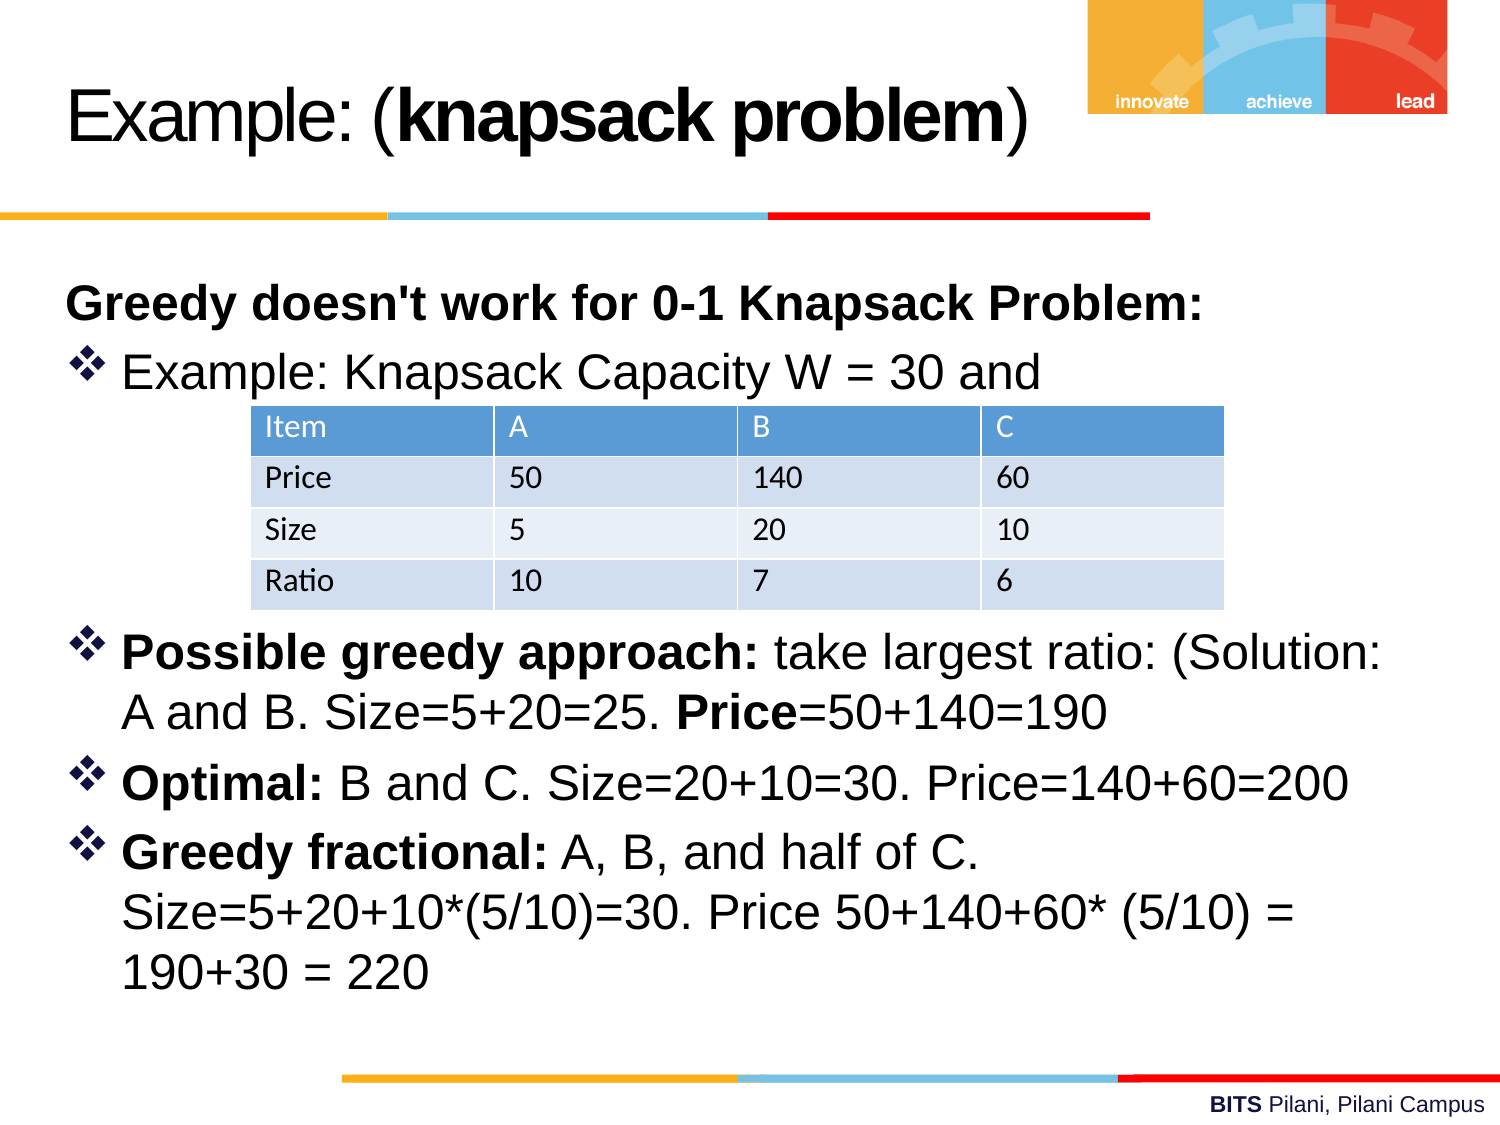

Example: (knapsack problem)
Greedy doesn't work for 0-1 Knapsack Problem:
Example: Knapsack Capacity W = 30 and

Possible greedy approach: take largest ratio: (Solution: A and B. Size=5+20=25. Price=50+140=190
Optimal: B and C. Size=20+10=30. Price=140+60=200
Greedy fractional: A, B, and half of C. Size=5+20+10*(5/10)=30. Price 50+140+60* (5/10) = 190+30 = 220
| Item | A | B | C |
| --- | --- | --- | --- |
| Price | 50 | 140 | 60 |
| Size | 5 | 20 | 10 |
| Ratio | 10 | 7 | 6 |